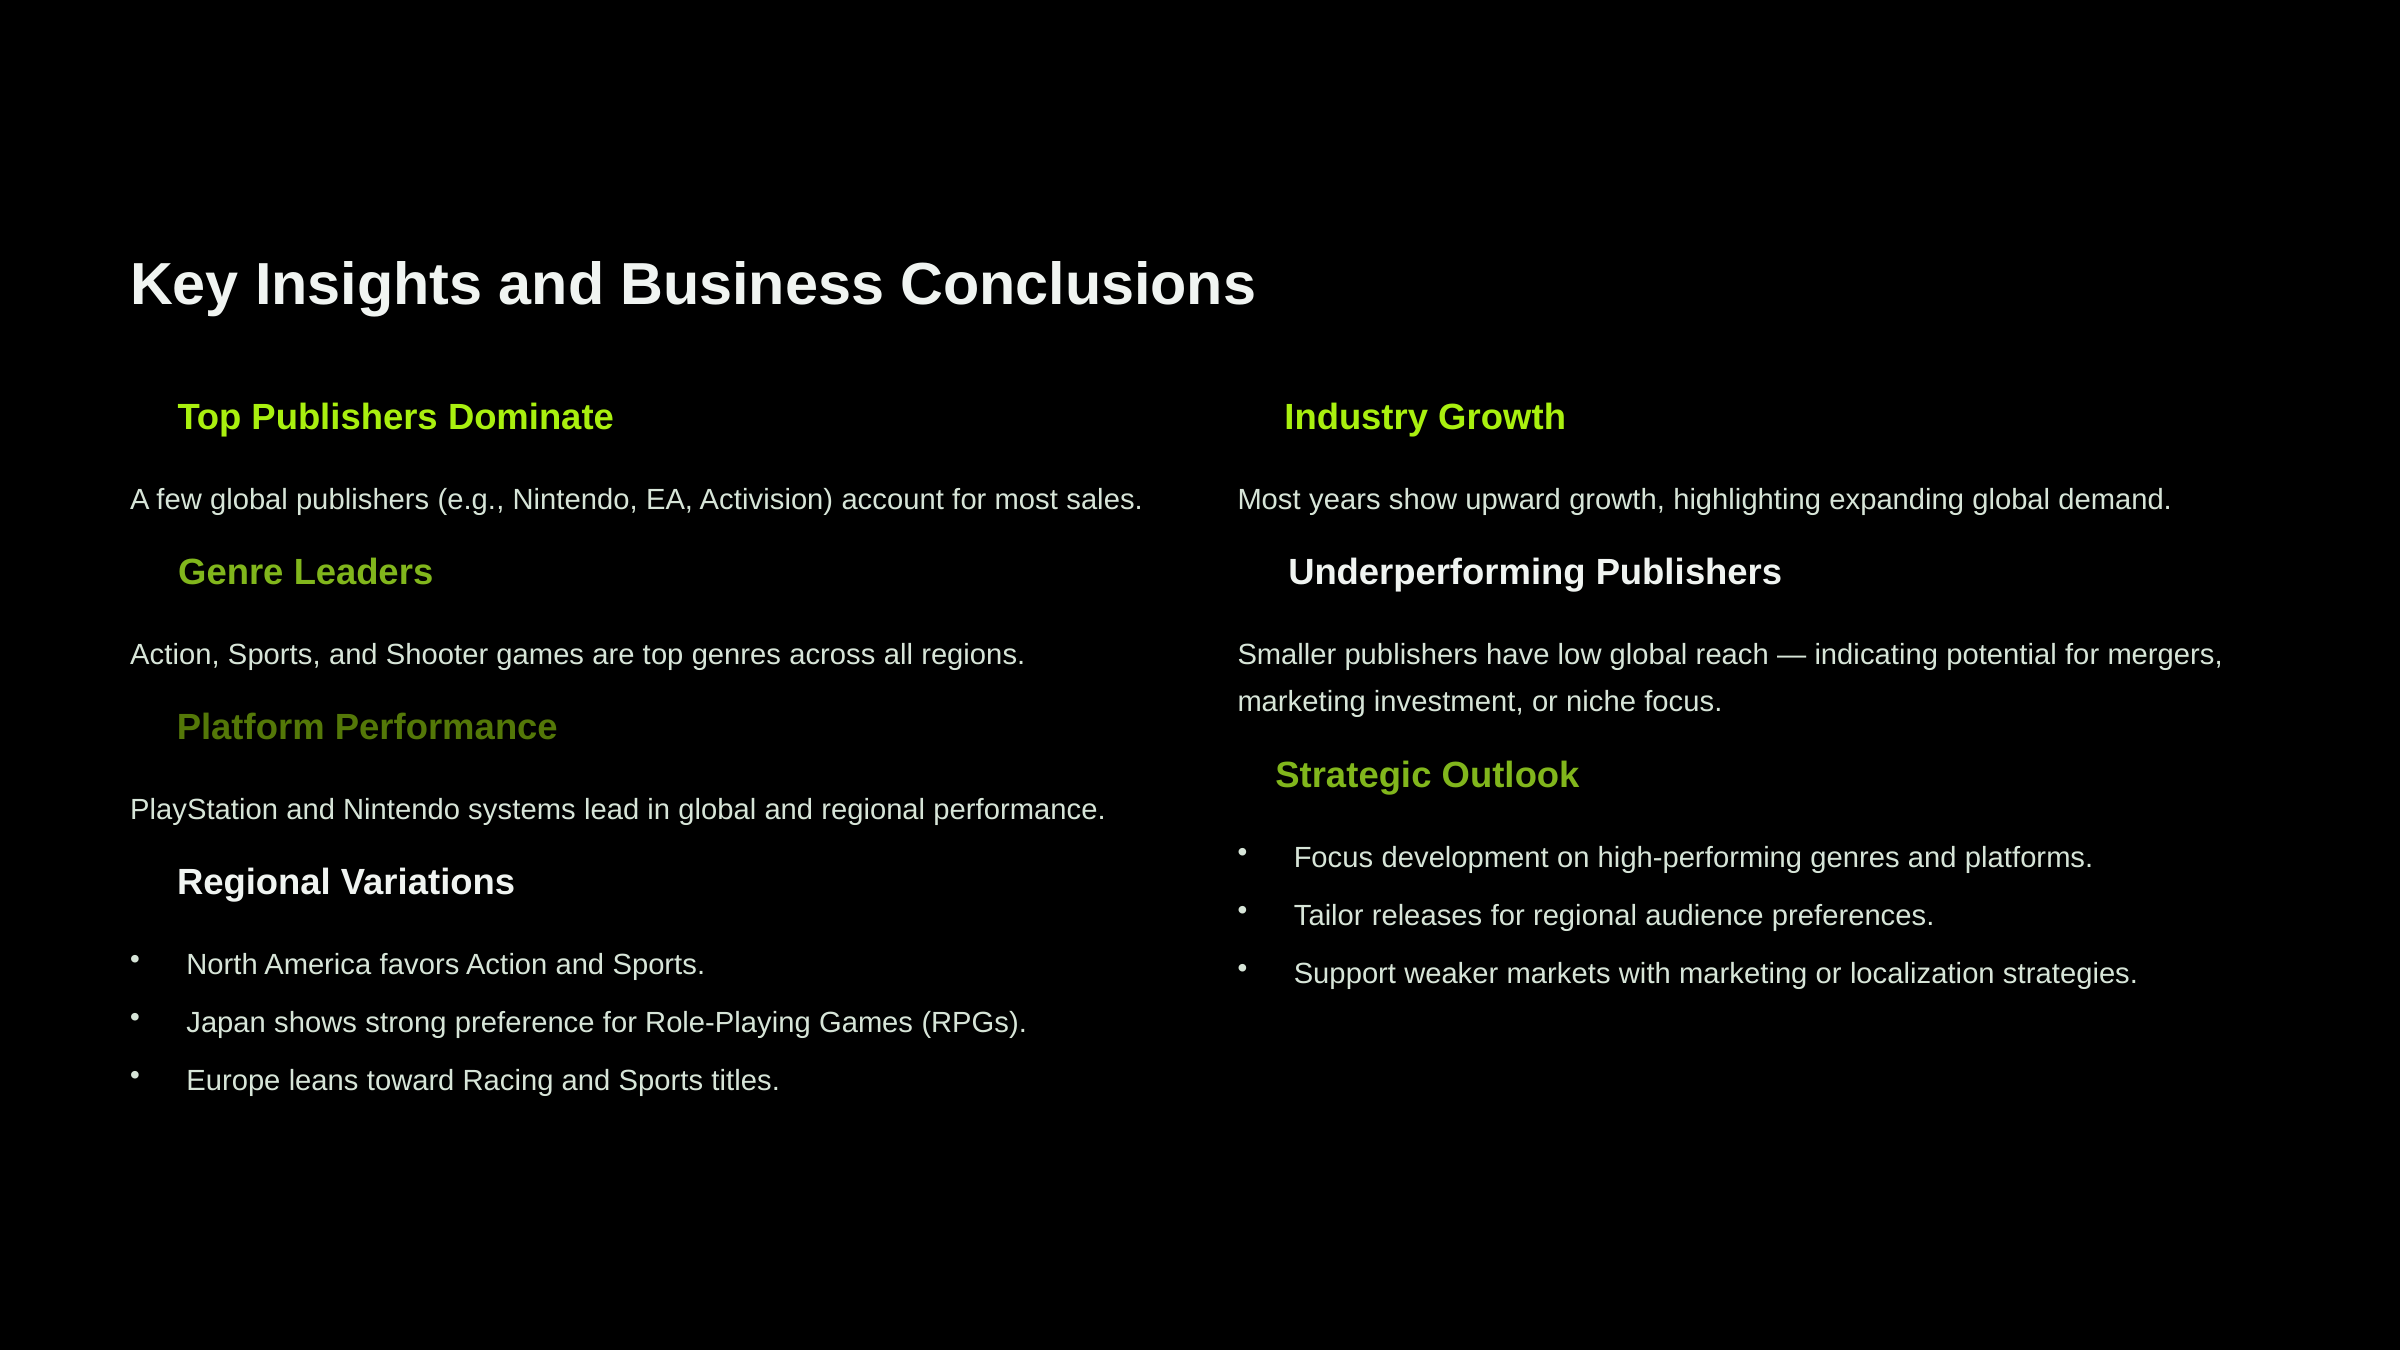

Key Insights and Business Conclusions
🎯 Top Publishers Dominate
📈 Industry Growth
A few global publishers (e.g., Nintendo, EA, Activision) account for most sales.
Most years show upward growth, highlighting expanding global demand.
💡 Genre Leaders
⚖️ Underperforming Publishers
Action, Sports, and Shooter games are top genres across all regions.
Smaller publishers have low global reach — indicating potential for mergers, marketing investment, or niche focus.
🕹️ Platform Performance
🧭 Strategic Outlook
PlayStation and Nintendo systems lead in global and regional performance.
Focus development on high-performing genres and platforms.
🌎 Regional Variations
Tailor releases for regional audience preferences.
North America favors Action and Sports.
Support weaker markets with marketing or localization strategies.
Japan shows strong preference for Role-Playing Games (RPGs).
Europe leans toward Racing and Sports titles.